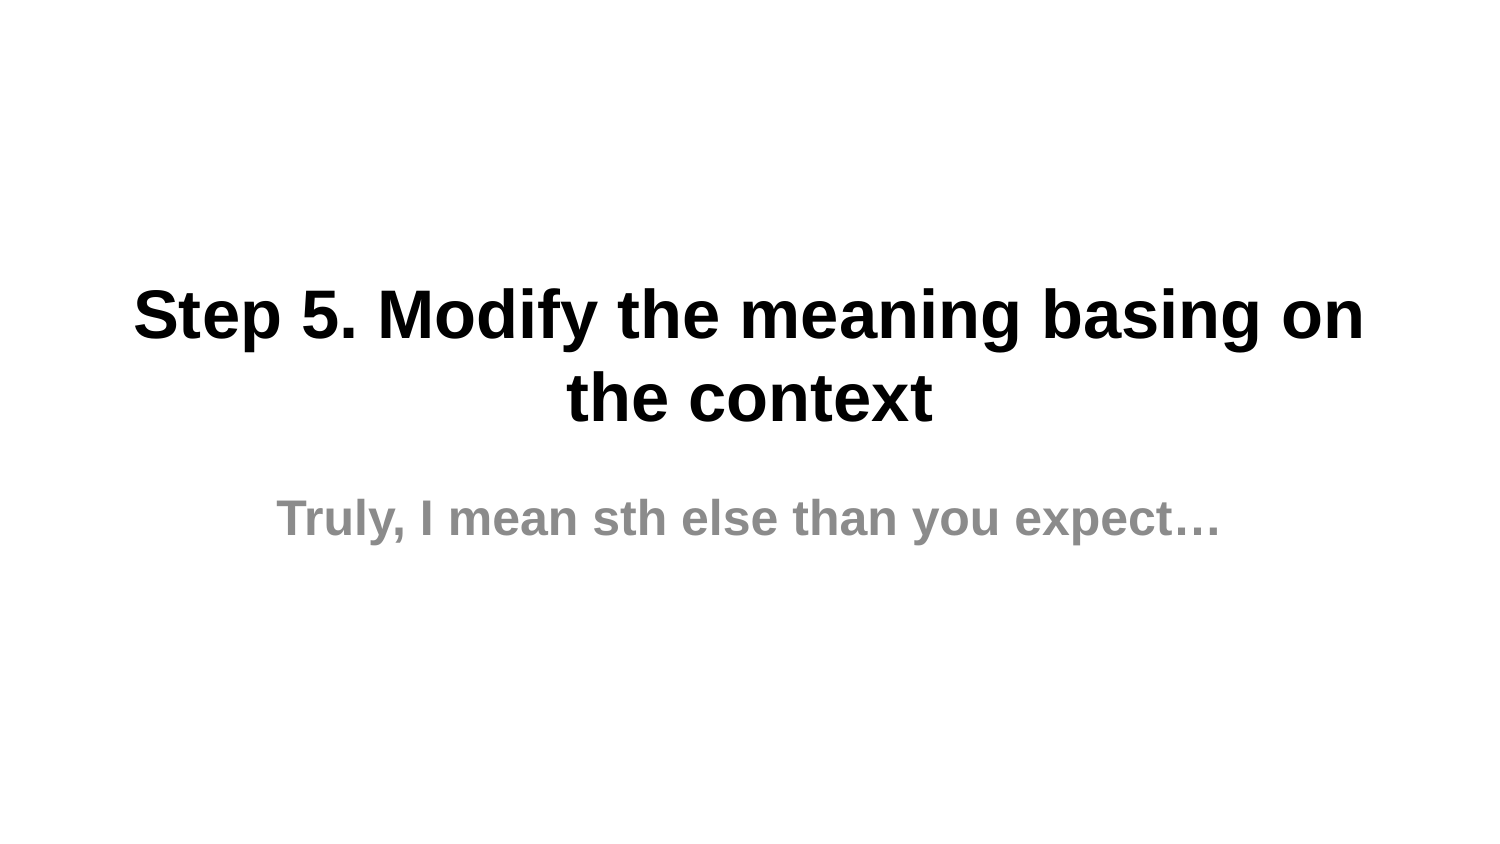

# Step 5. Modify the meaning basing on the context
Truly, I mean sth else than you expect…